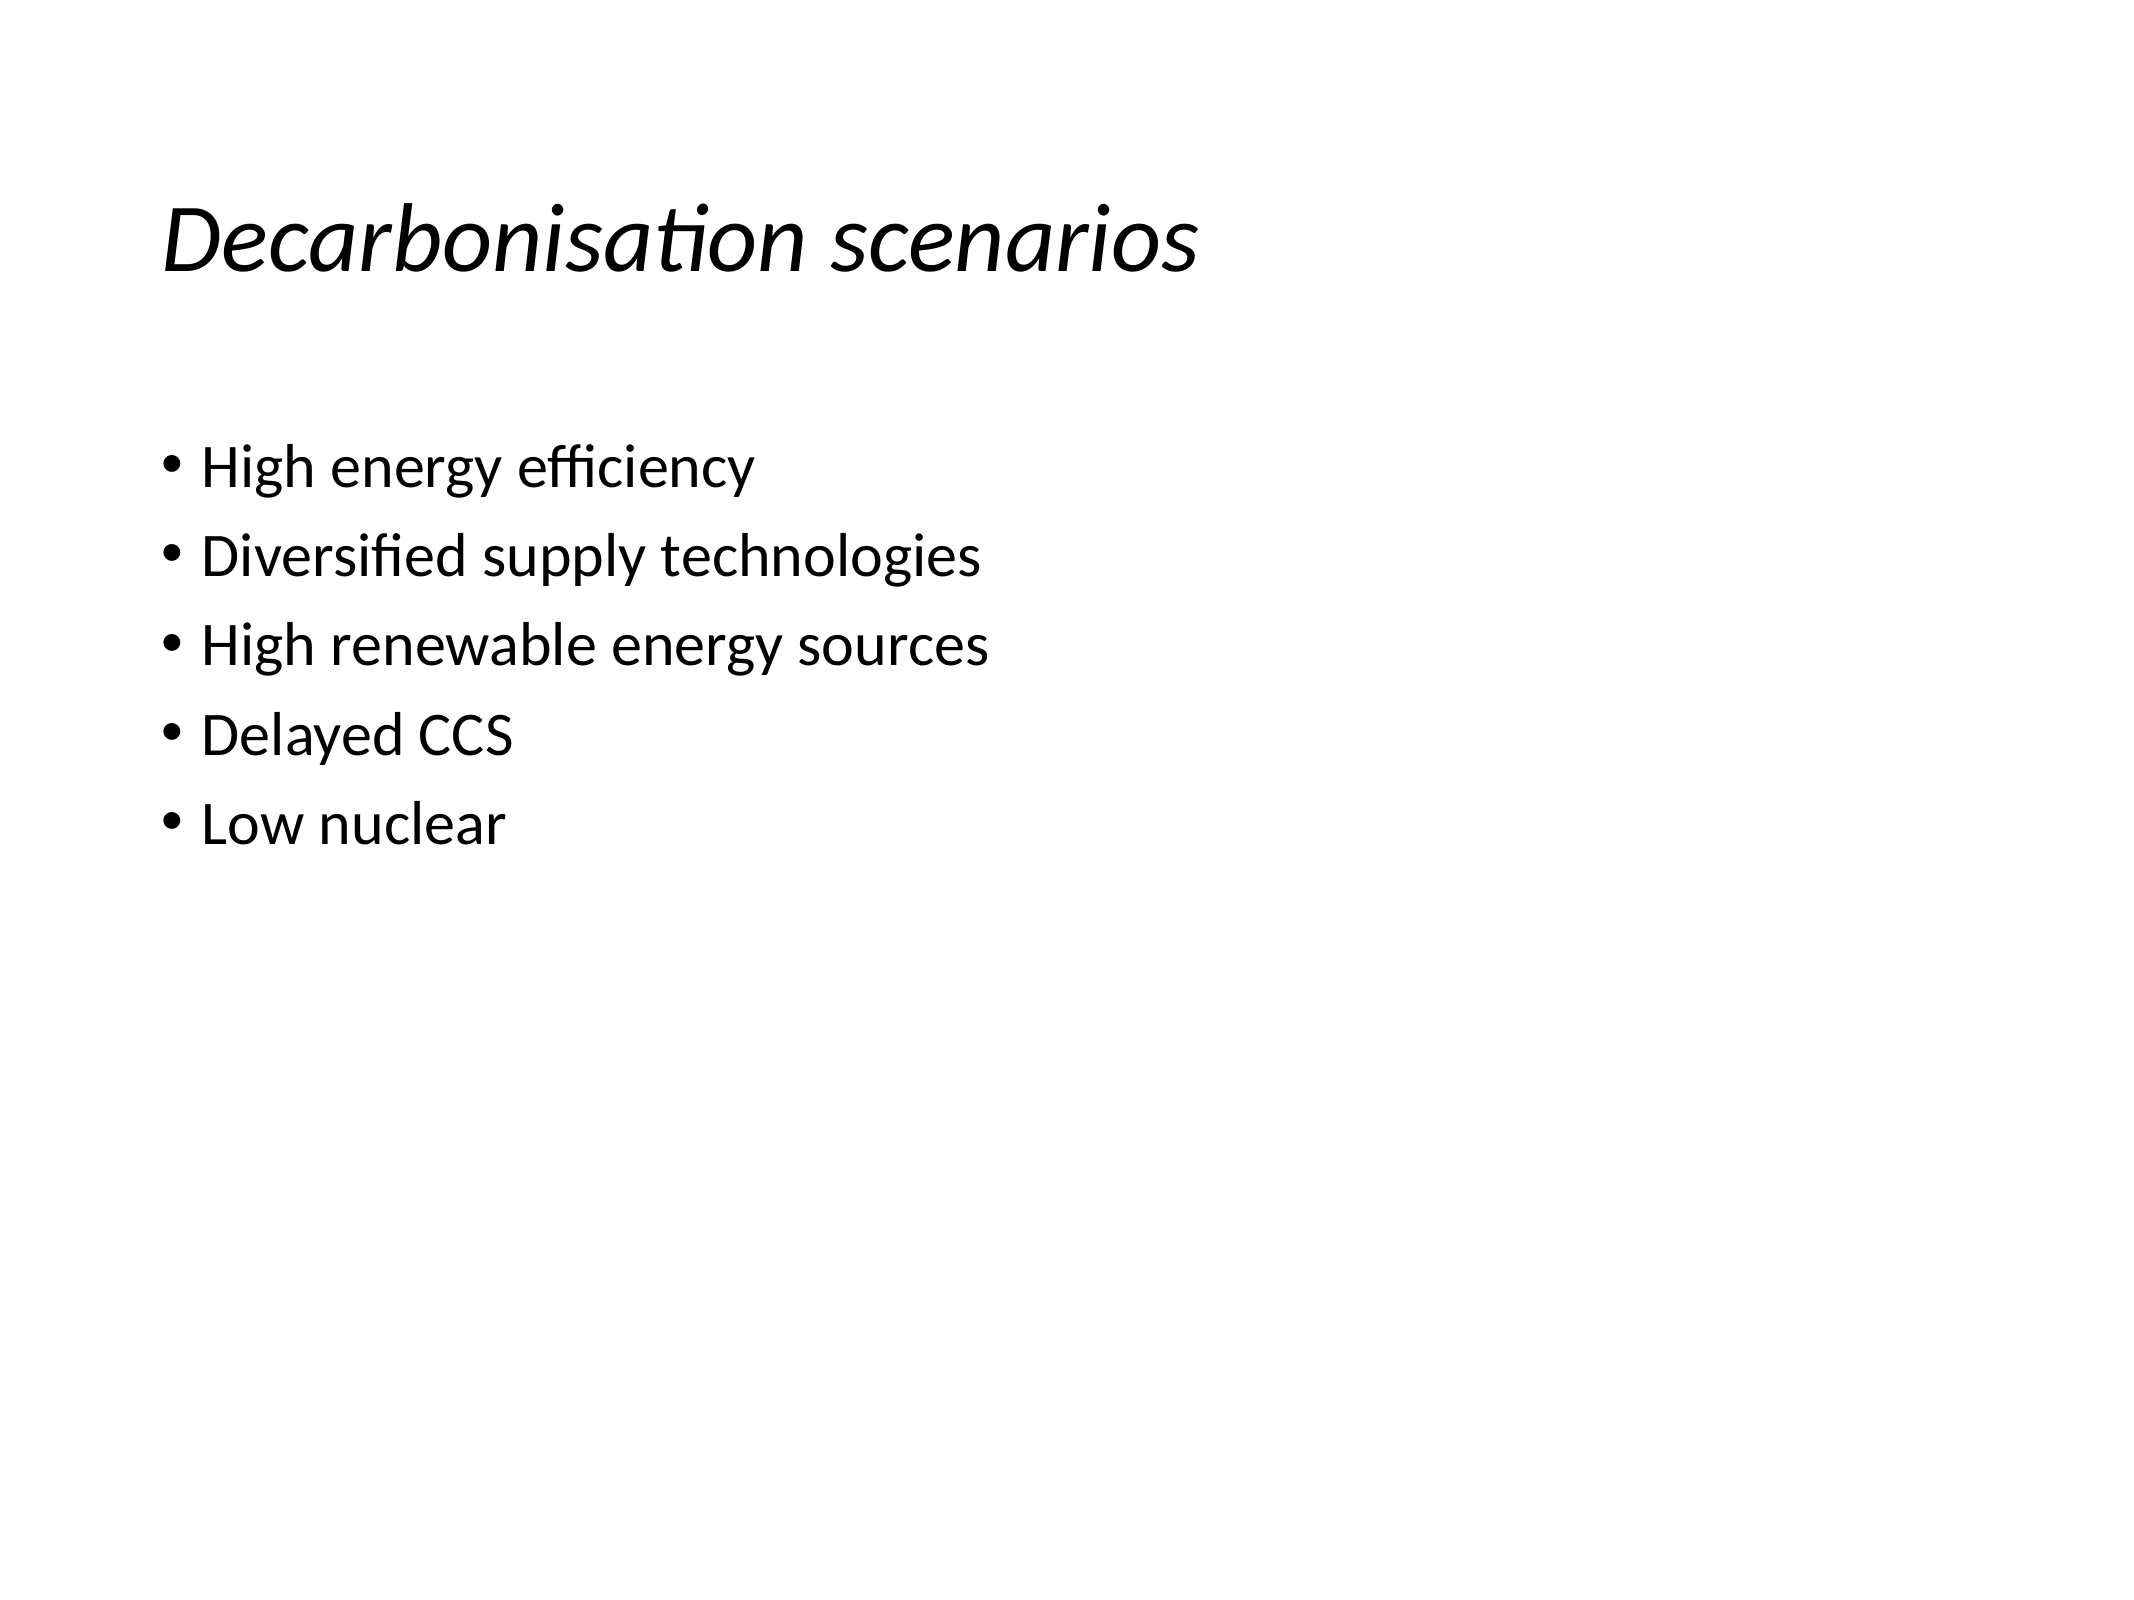

# Decarbonisation scenarios
High energy efficiency
Diversified supply technologies
High renewable energy sources
Delayed CCS
Low nuclear